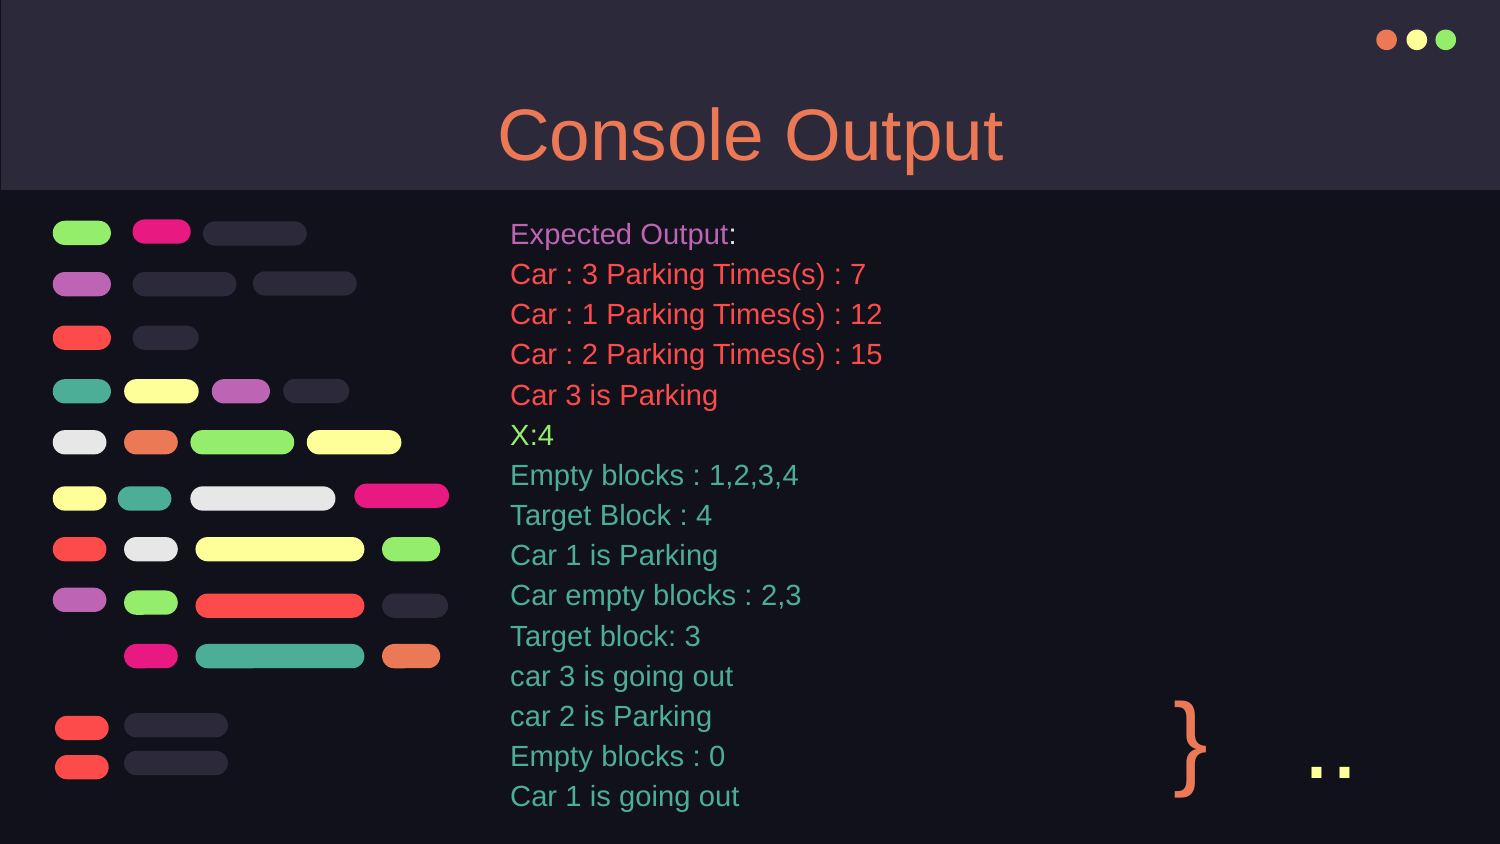

# Console Output
Expected Output:
Car : 3 Parking Times(s) : 7
Car : 1 Parking Times(s) : 12
Car : 2 Parking Times(s) : 15
Car 3 is Parking
X:4
Empty blocks : 1,2,3,4
Target Block : 4
Car 1 is Parking
Car empty blocks : 2,3
Target block: 3
car 3 is going out
car 2 is Parking
Empty blocks : 0
Car 1 is going out

}
..